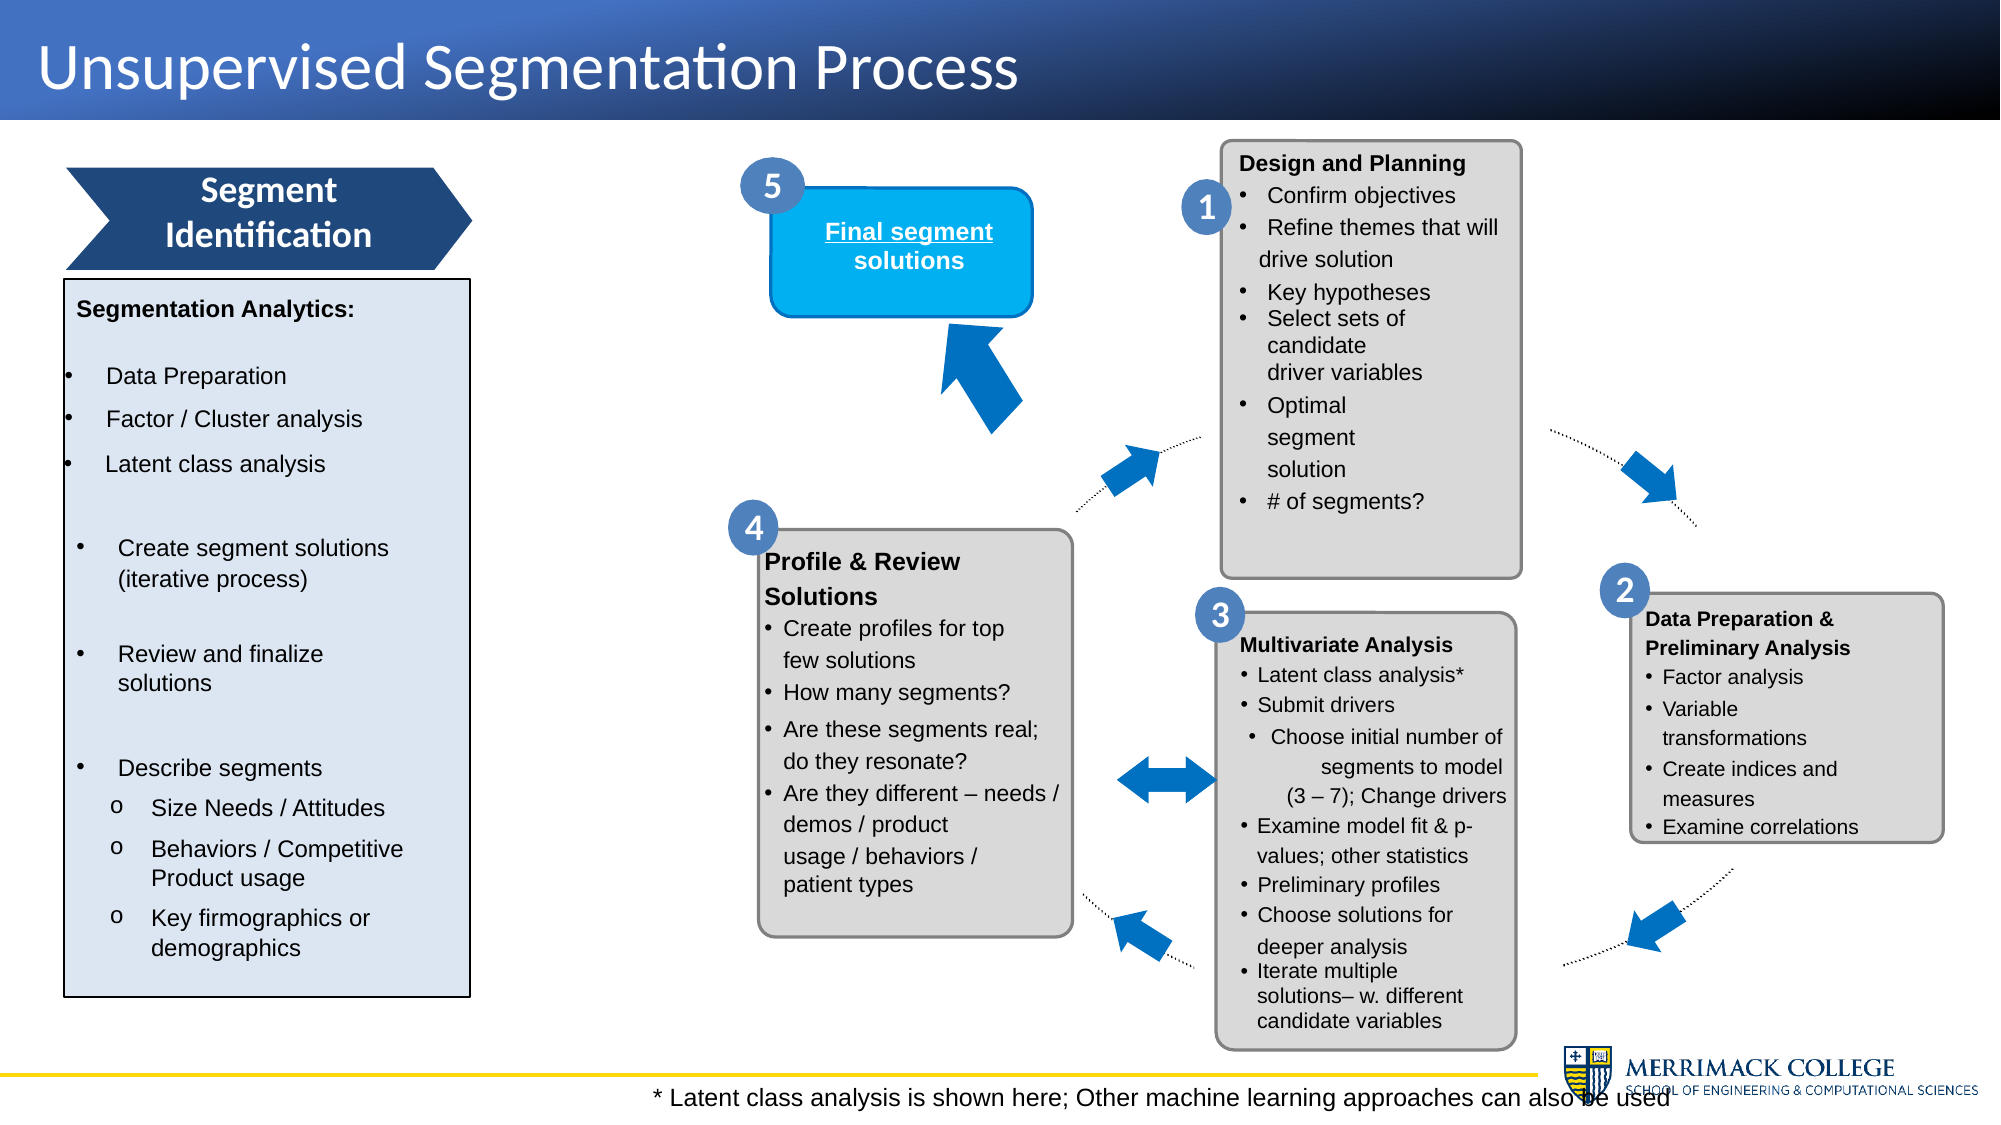

# Unsupervised Segmentation Process
Design and Planning
Confirm objectives
Refine themes that will
drive solution
Key hypotheses
Select sets of candidate driver variables
Optimal segment solution
# of segments?

5
Segment Identification

1

Final segment solutions
Segmentation Analytics:

Data Preparation
Factor / Cluster analysis
Latent class analysis

Create segment solutions (iterative process)

Review and finalize solutions

Describe segments
Size Needs / Attitudes
Behaviors / Competitive Product usage
Key firmographics or demographics

4

Profile & Review Solutions
Create profiles for top
few solutions
How many segments?
Are these segments real; do they resonate?
Are they different – needs / demos / product
usage / behaviors /
patient types

2

3

Data Preparation &
Preliminary Analysis
Factor analysis
Variable transformations
Create indices and measures
Examine correlations

Multivariate Analysis
Latent class analysis*
Submit drivers
Choose initial number of segments to model
(3 – 7); Change drivers
Examine model fit & p- values; other statistics
Preliminary profiles
Choose solutions for
deeper analysis
Iterate multiple solutions– w. different candidate variables

* Latent class analysis is shown here; Other machine learning approaches can also be used